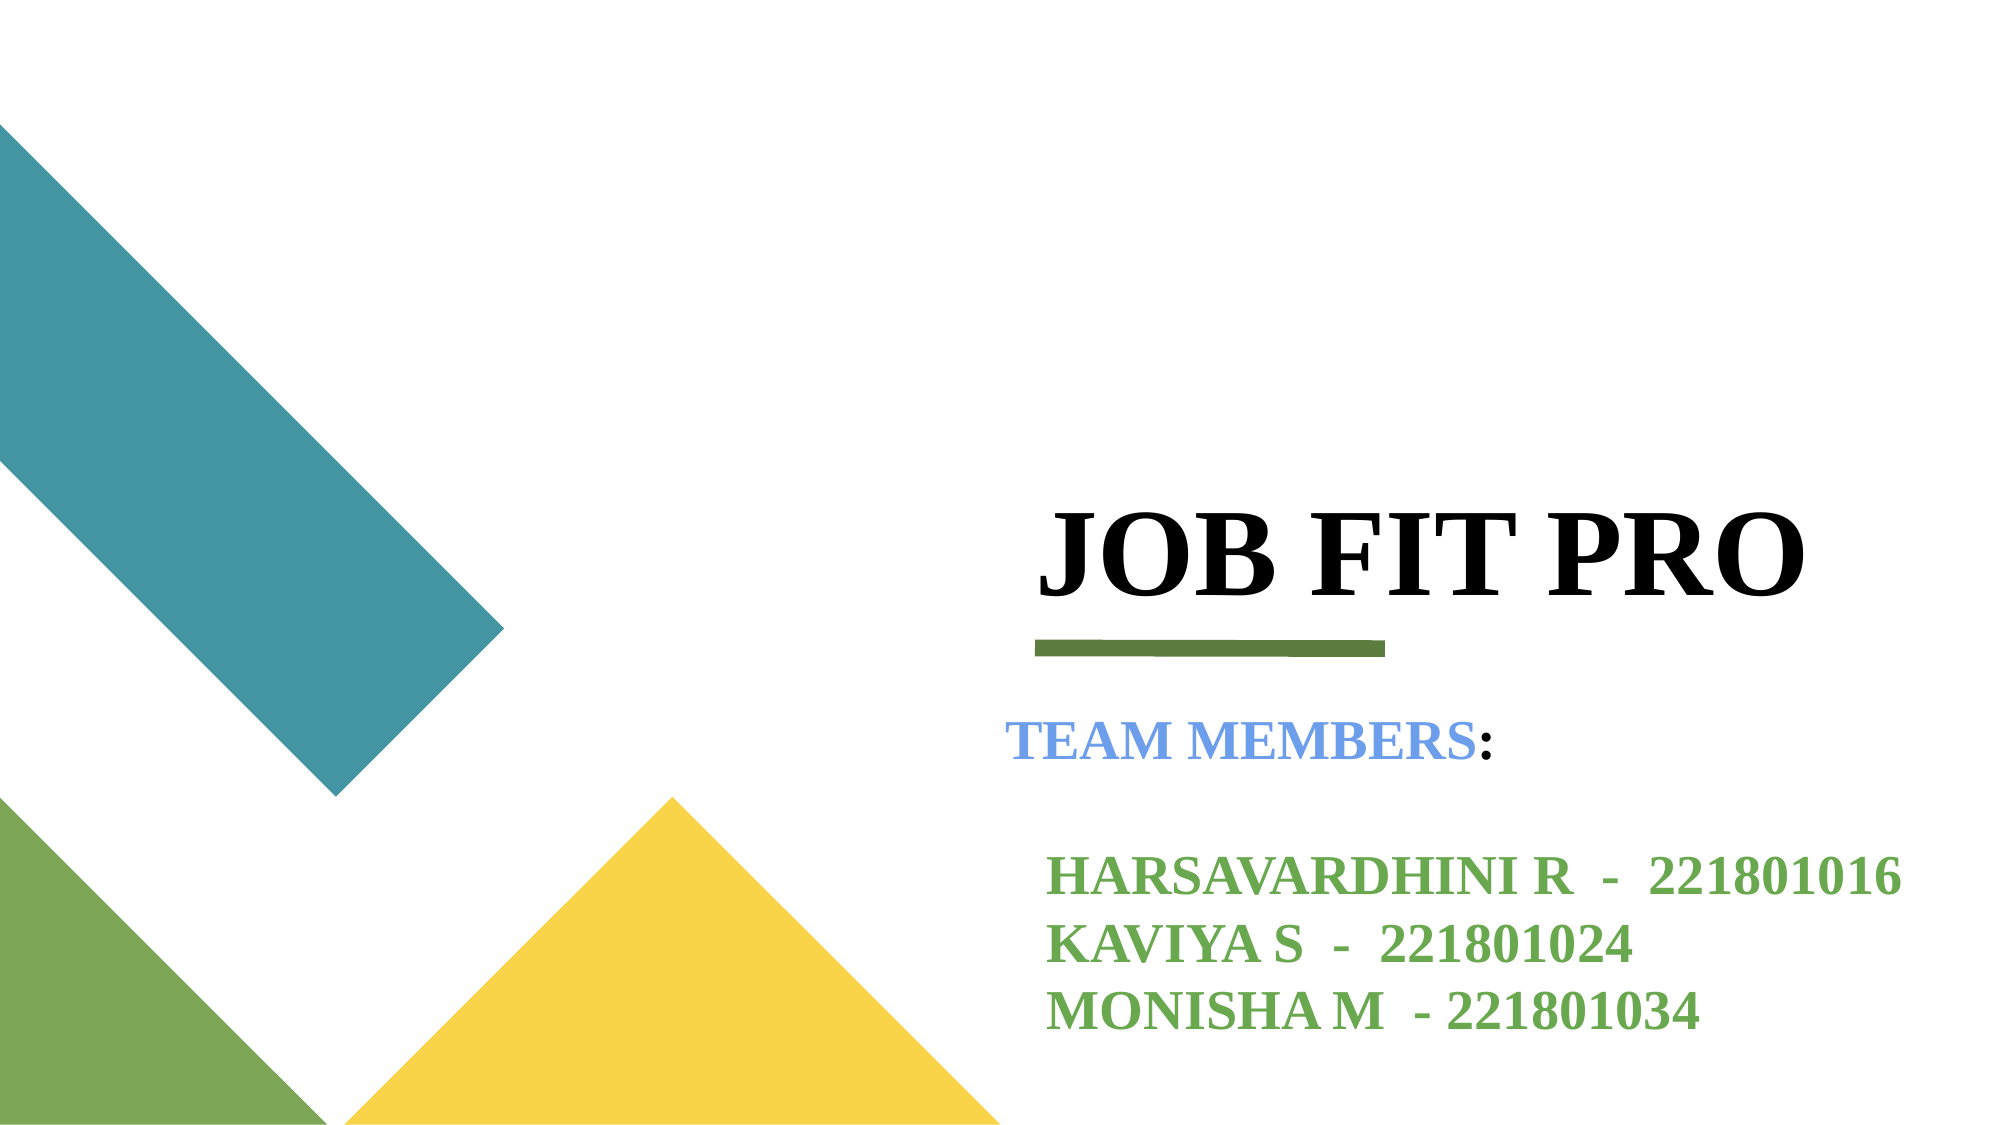

# JOB FIT PRO

TEAM MEMBERS:
   HARSAVARDHINI R  -  221801016
   KAVIYA S  -  221801024
   MONISHA M  - 221801034